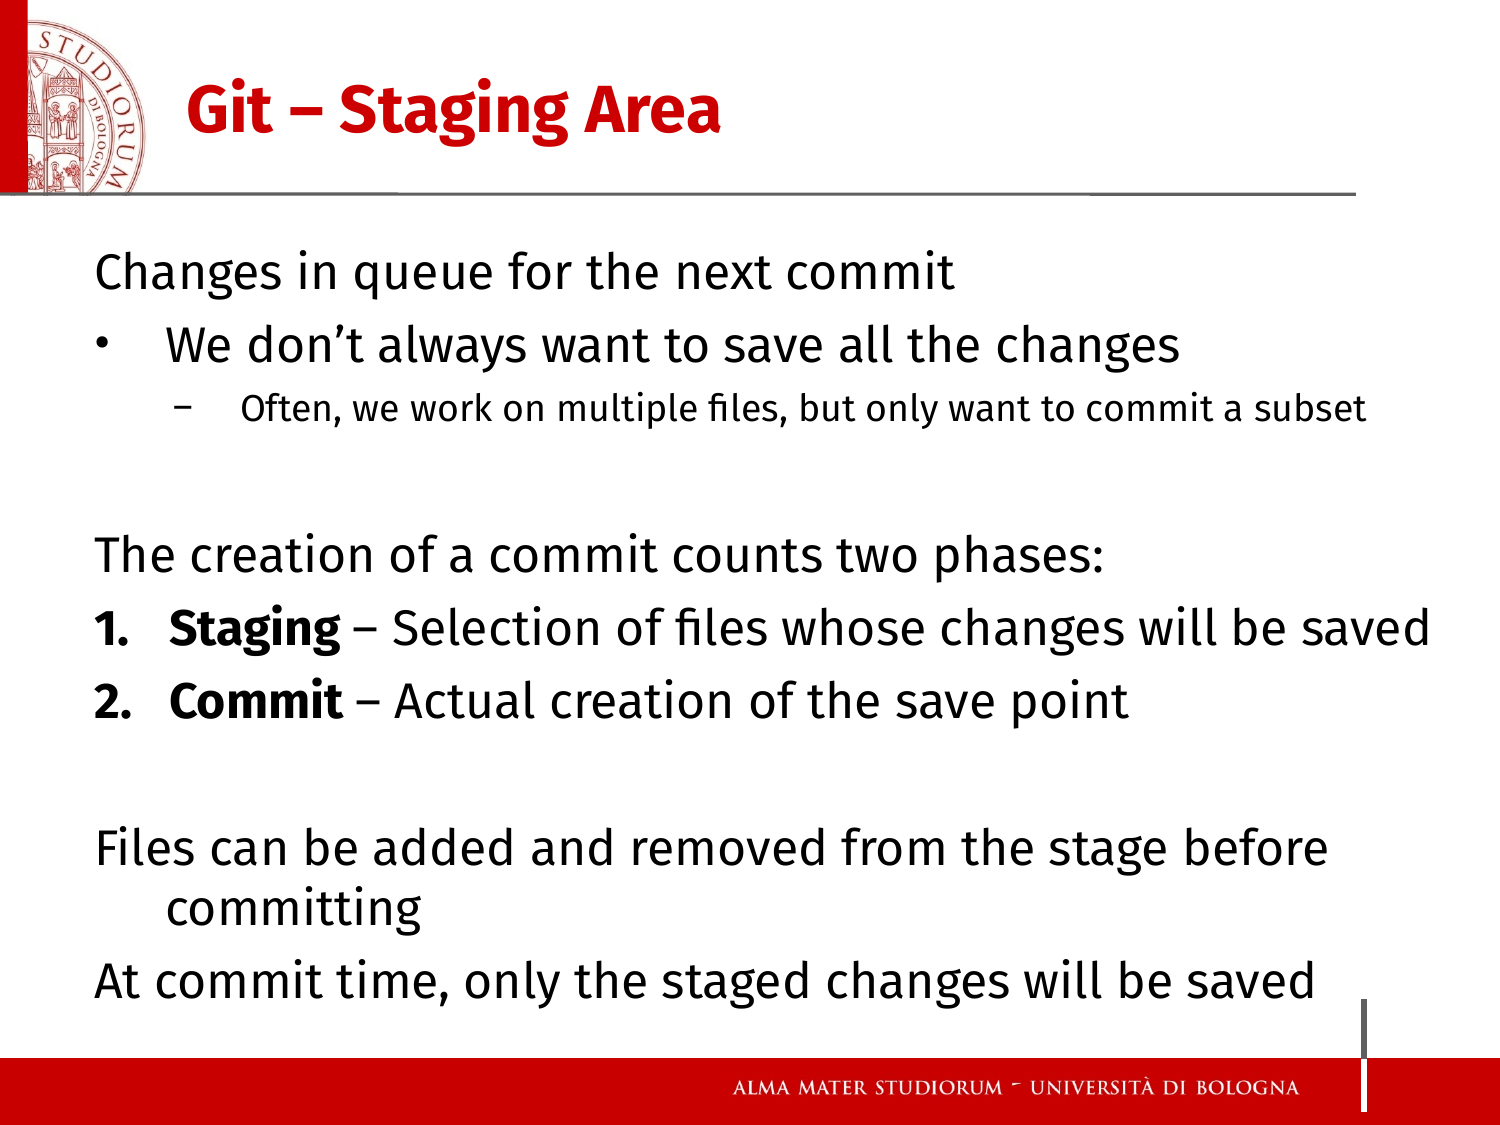

# Git – Staging Area
Changes in queue for the next commit
We don’t always want to save all the changes
Often, we work on multiple files, but only want to commit a subset

The creation of a commit counts two phases:
Staging – Selection of files whose changes will be saved
Commit – Actual creation of the save point

Files can be added and removed from the stage before committing
At commit time, only the staged changes will be saved